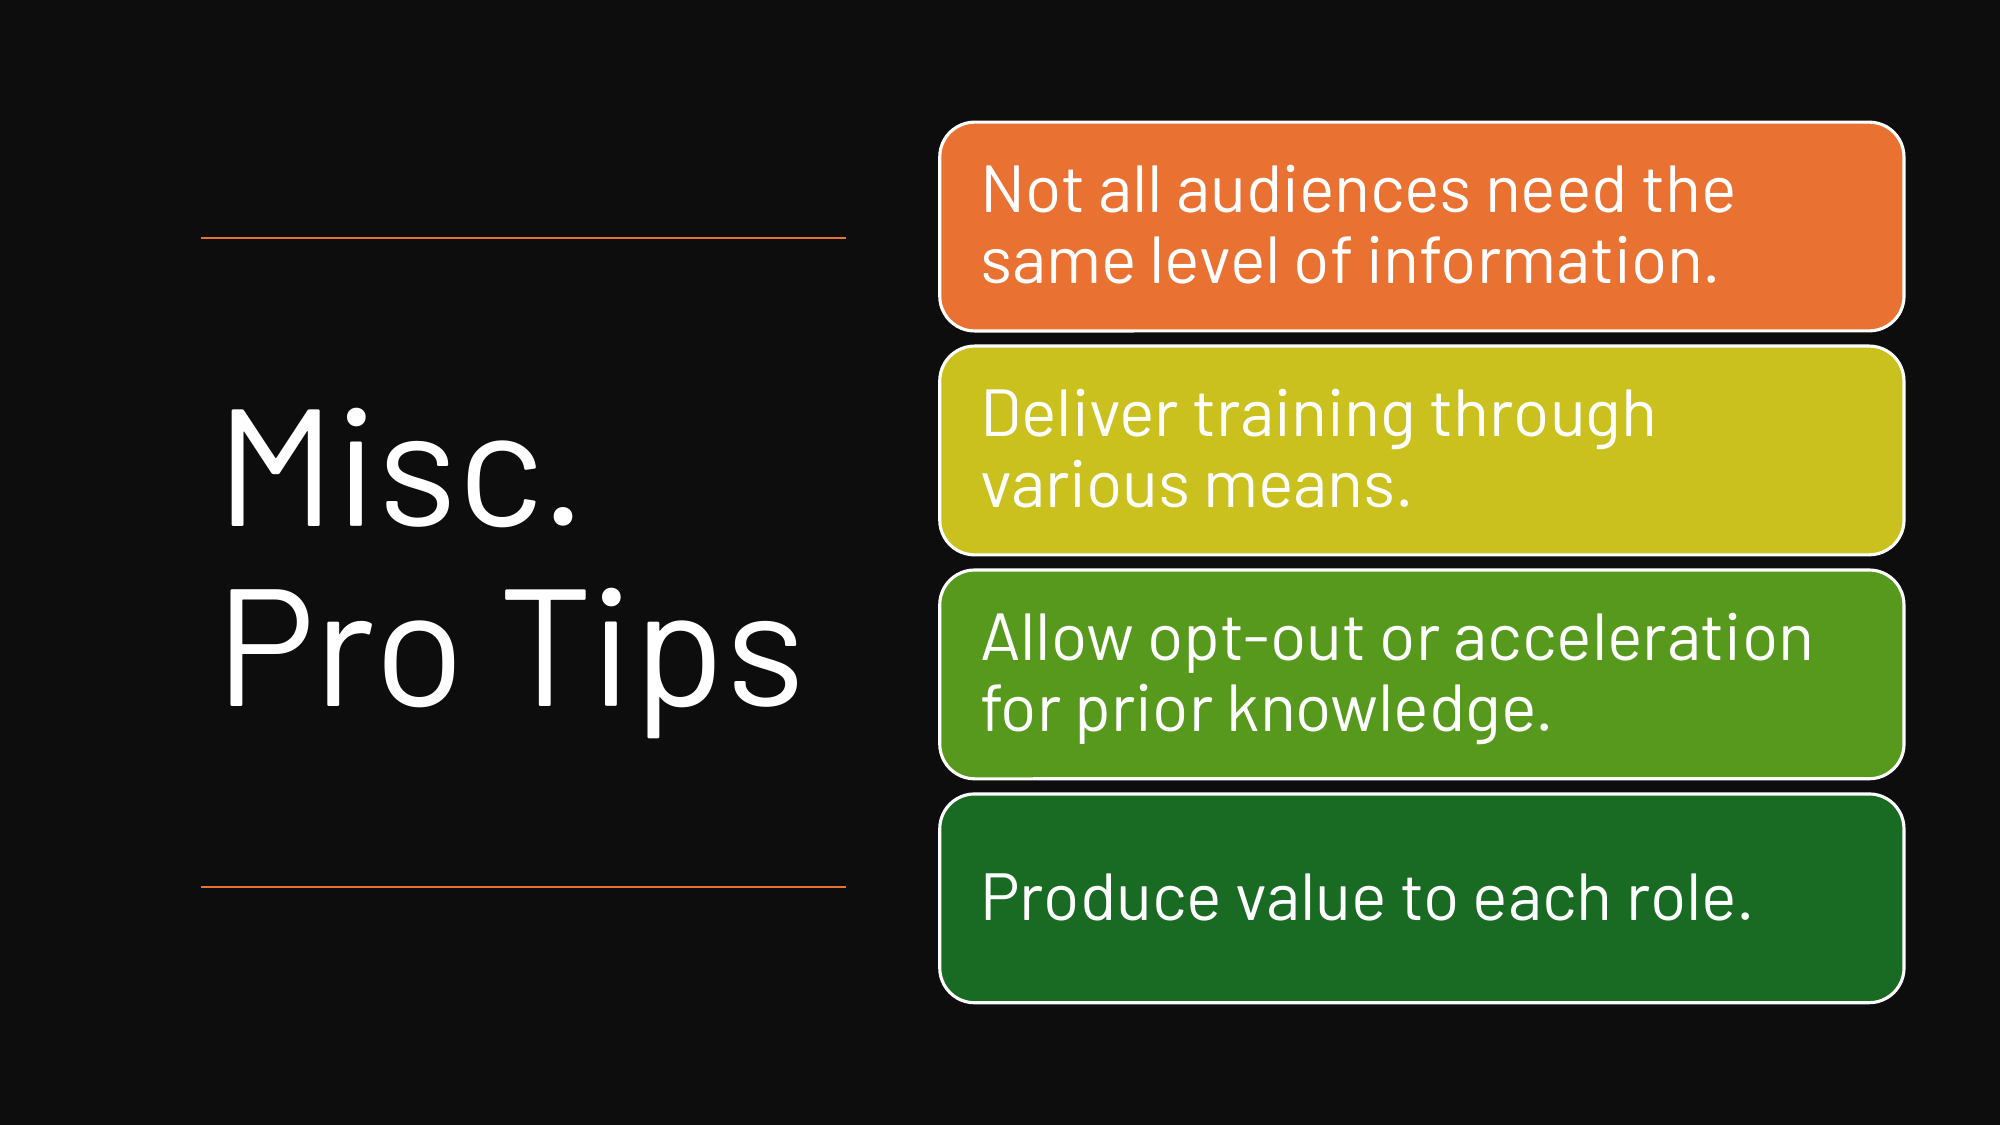

Not all audiences need the same level of information.
Deliver training through various means.
Allow opt-out or acceleration for prior knowledge.
Produce value to each role.
# Misc. Pro Tips